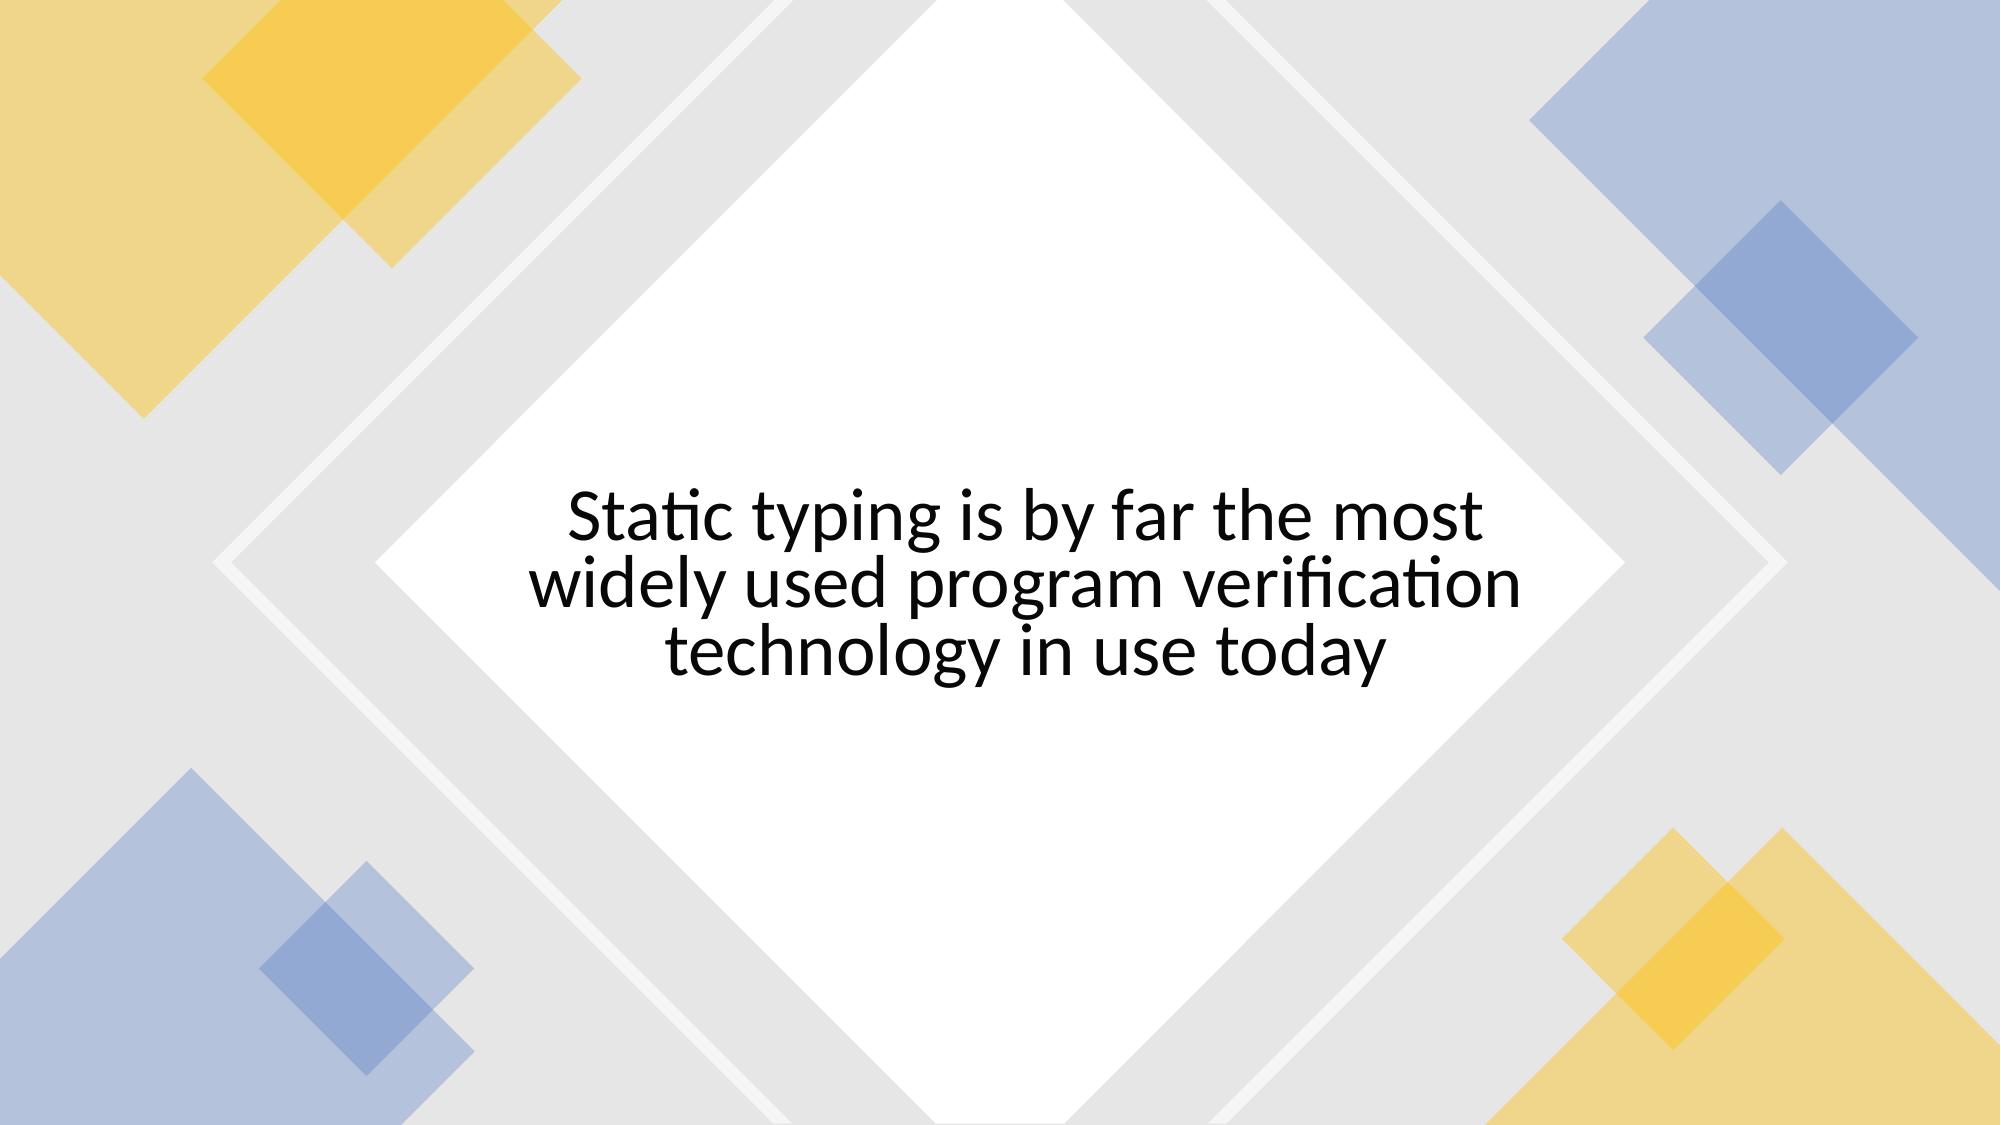

Static typing is by far the most widely used program verification technology in use today